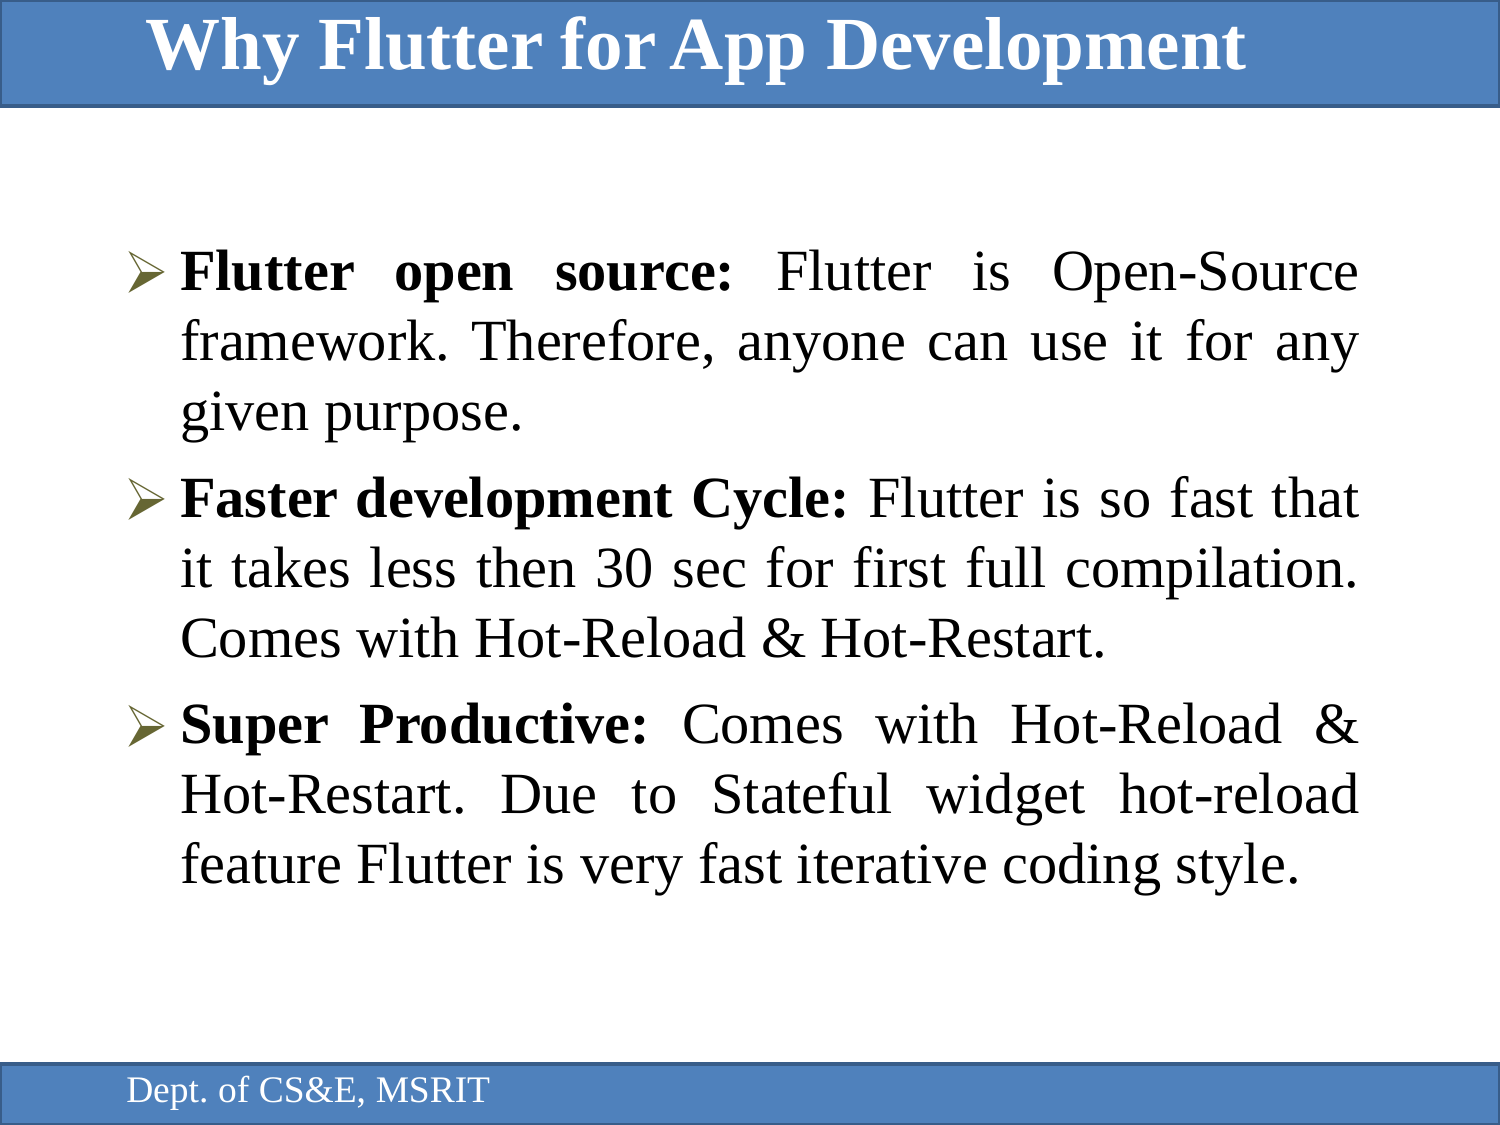

Why Flutter for App Development

Flutter open source: Flutter is Open-Source framework. Therefore, anyone can use it for any given purpose.
Faster development Cycle: Flutter is so fast that it takes less then 30 sec for first full compilation. Comes with Hot-Reload & Hot-Restart.
Super Productive: Comes with Hot-Reload & Hot-Restart. Due to Stateful widget hot-reload feature Flutter is very fast iterative coding style.

Dept. of CS&E, MSRIT